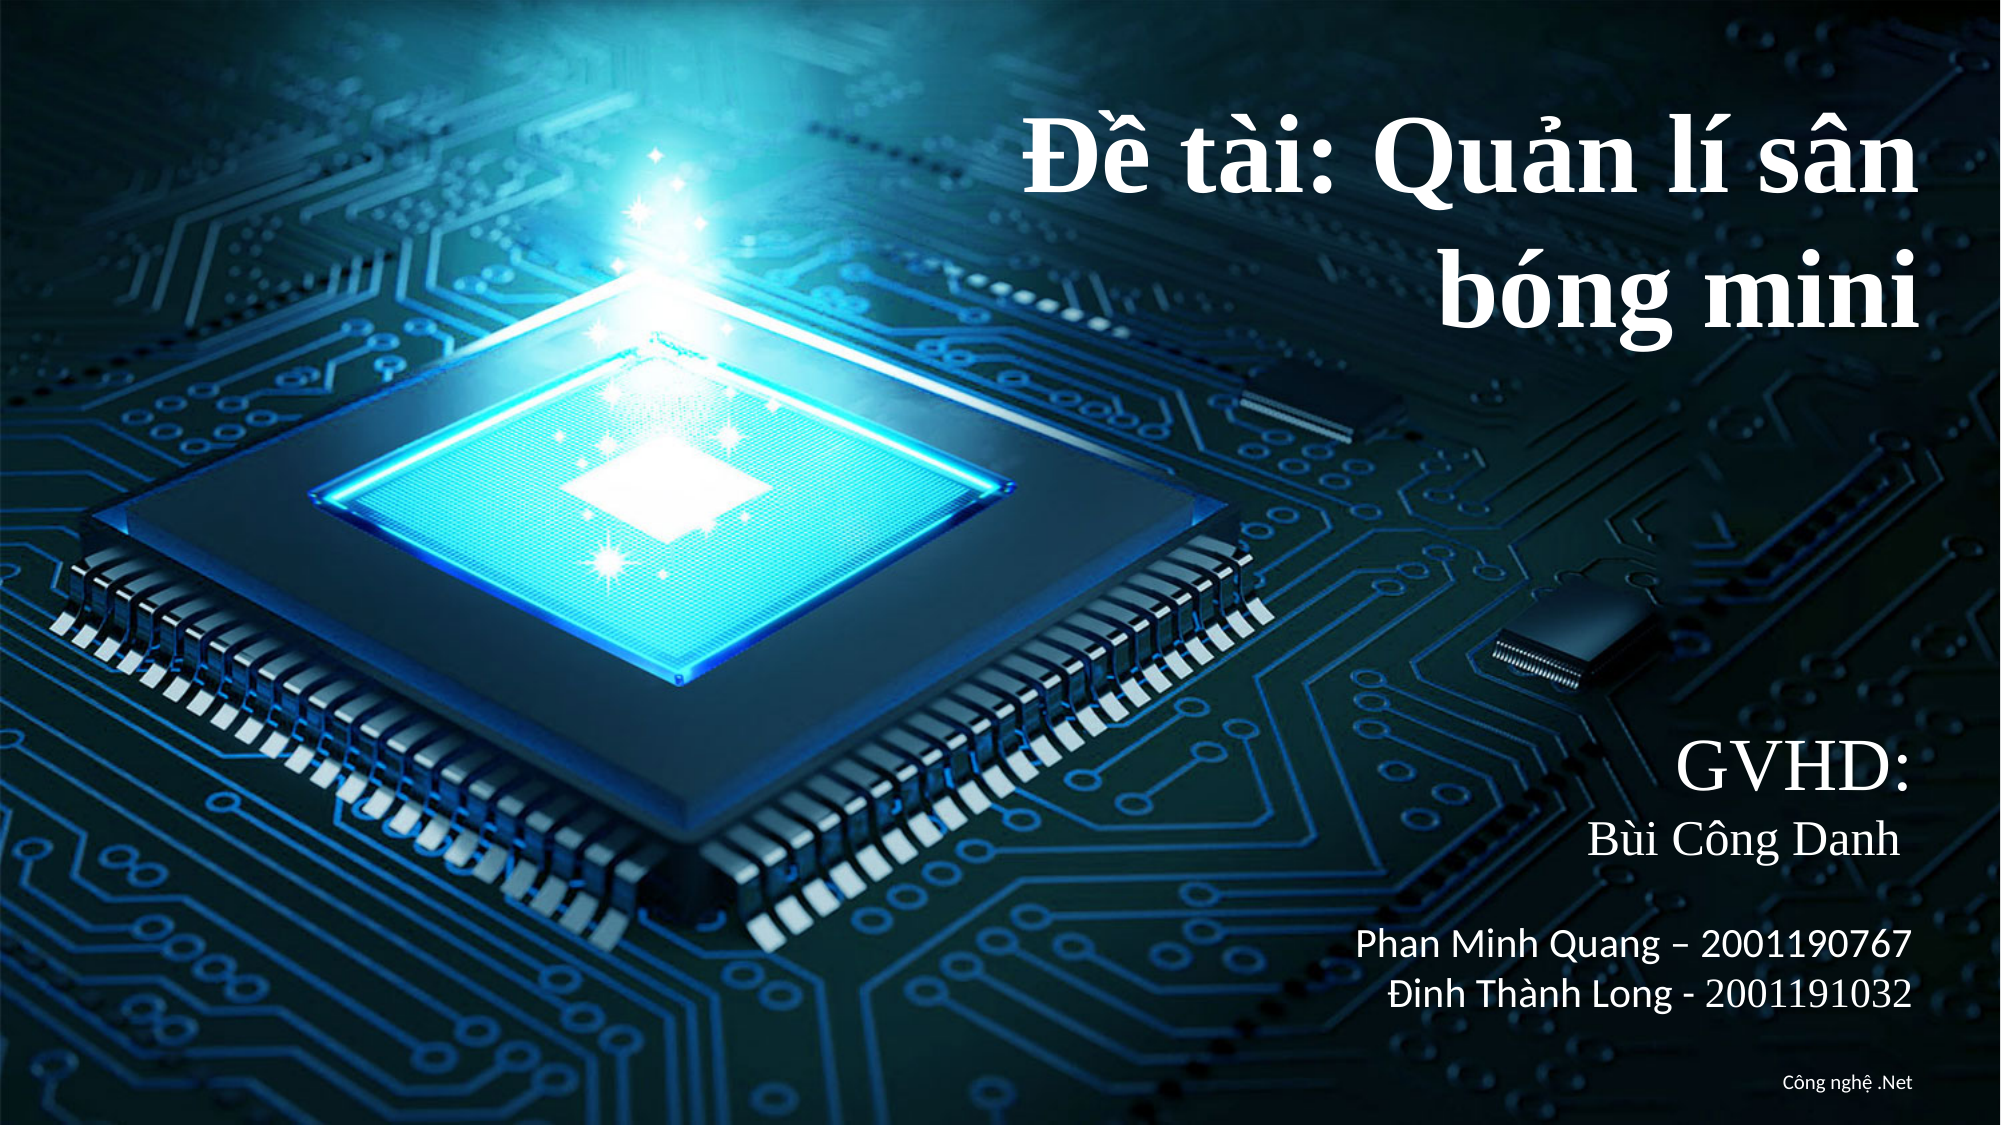

Đề tài: Quản lí sân bóng mini
GVHD:
Bùi Công Danh
Phan Minh Quang – 2001190767
Đinh Thành Long - 2001191032
Công nghệ .Net